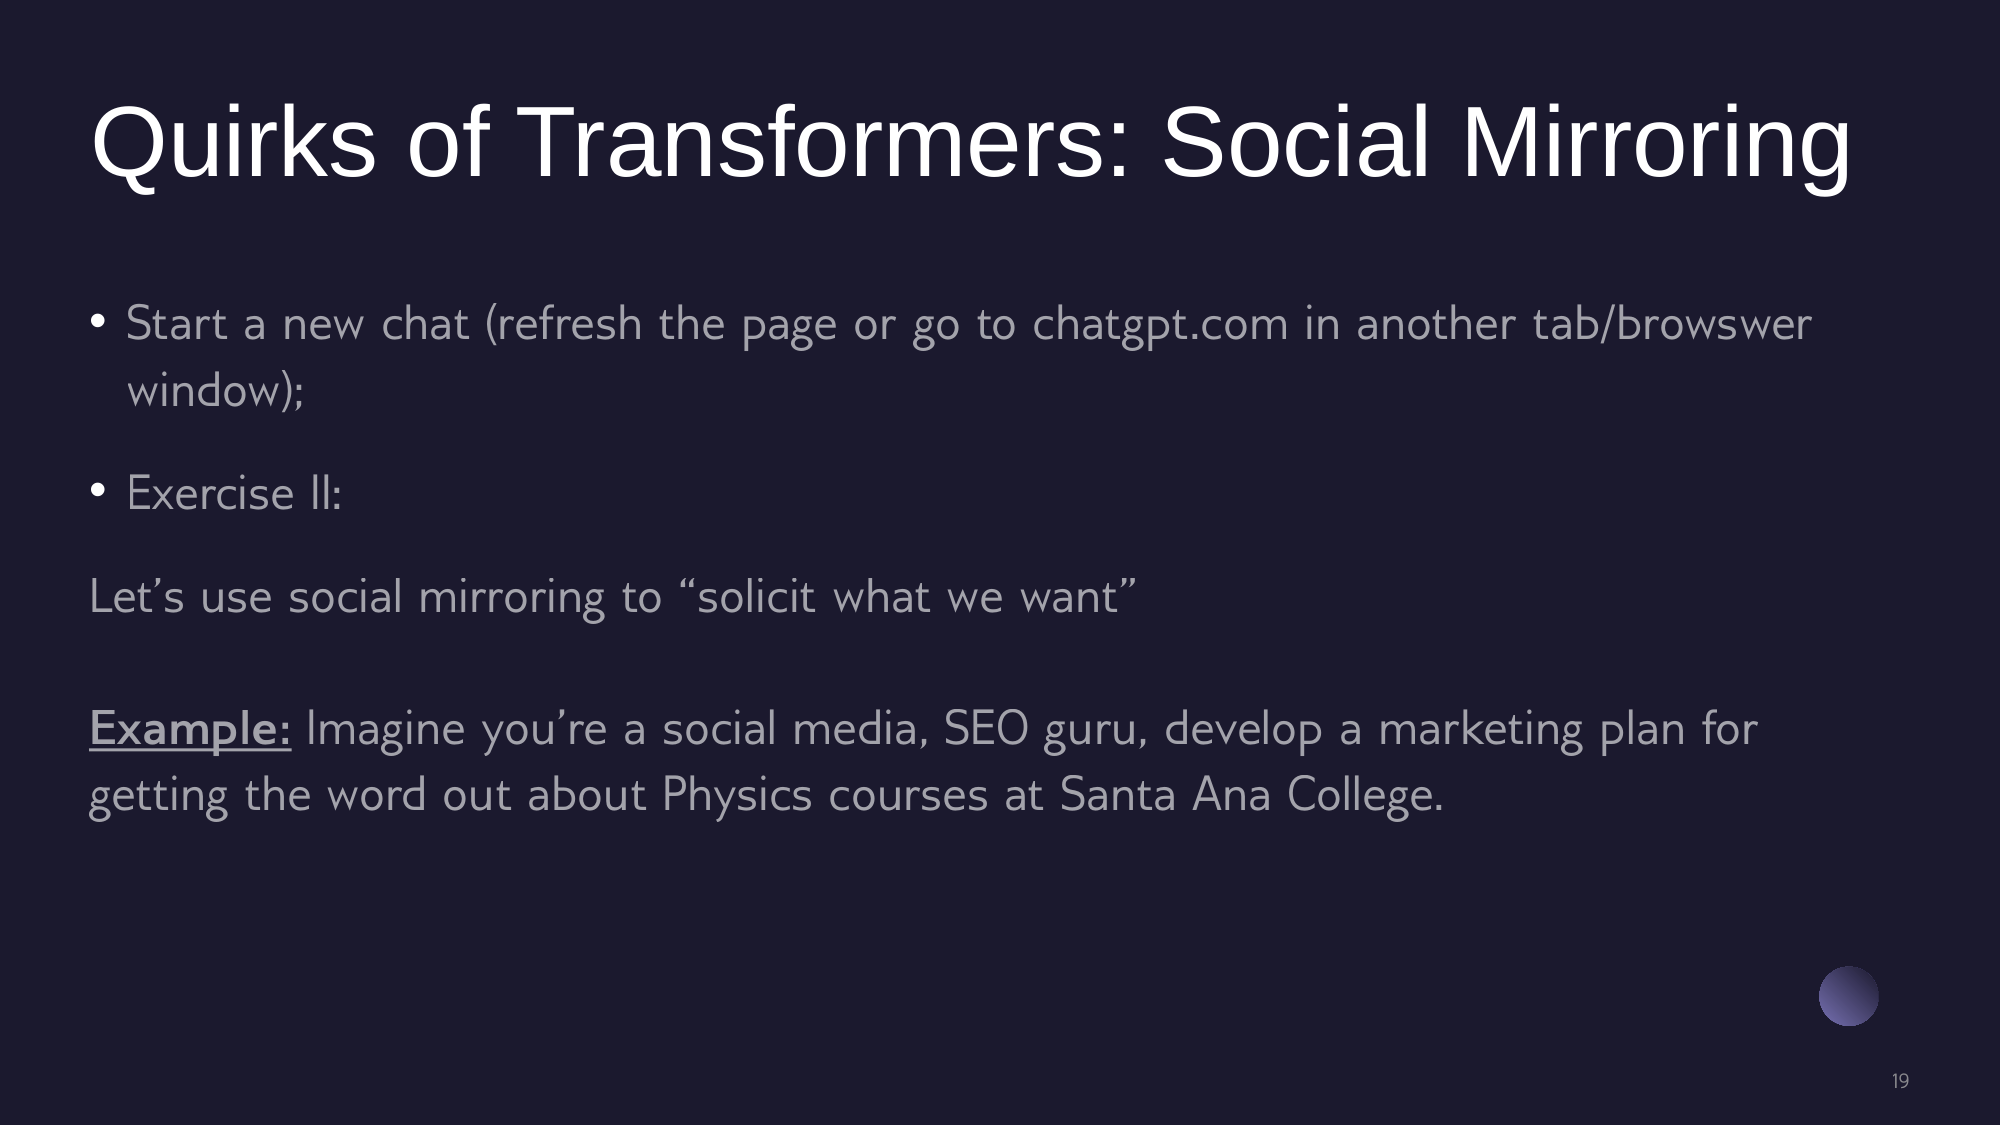

# Quirks of Transformers: Social Mirroring
Start a new chat (refresh the page or go to chatgpt.com in another tab/browswer window);
Exercise II:
Let’s use social mirroring to “solicit what we want”
Example: Imagine you’re a social media, SEO guru, develop a marketing plan for getting the word out about Physics courses at Santa Ana College.
19